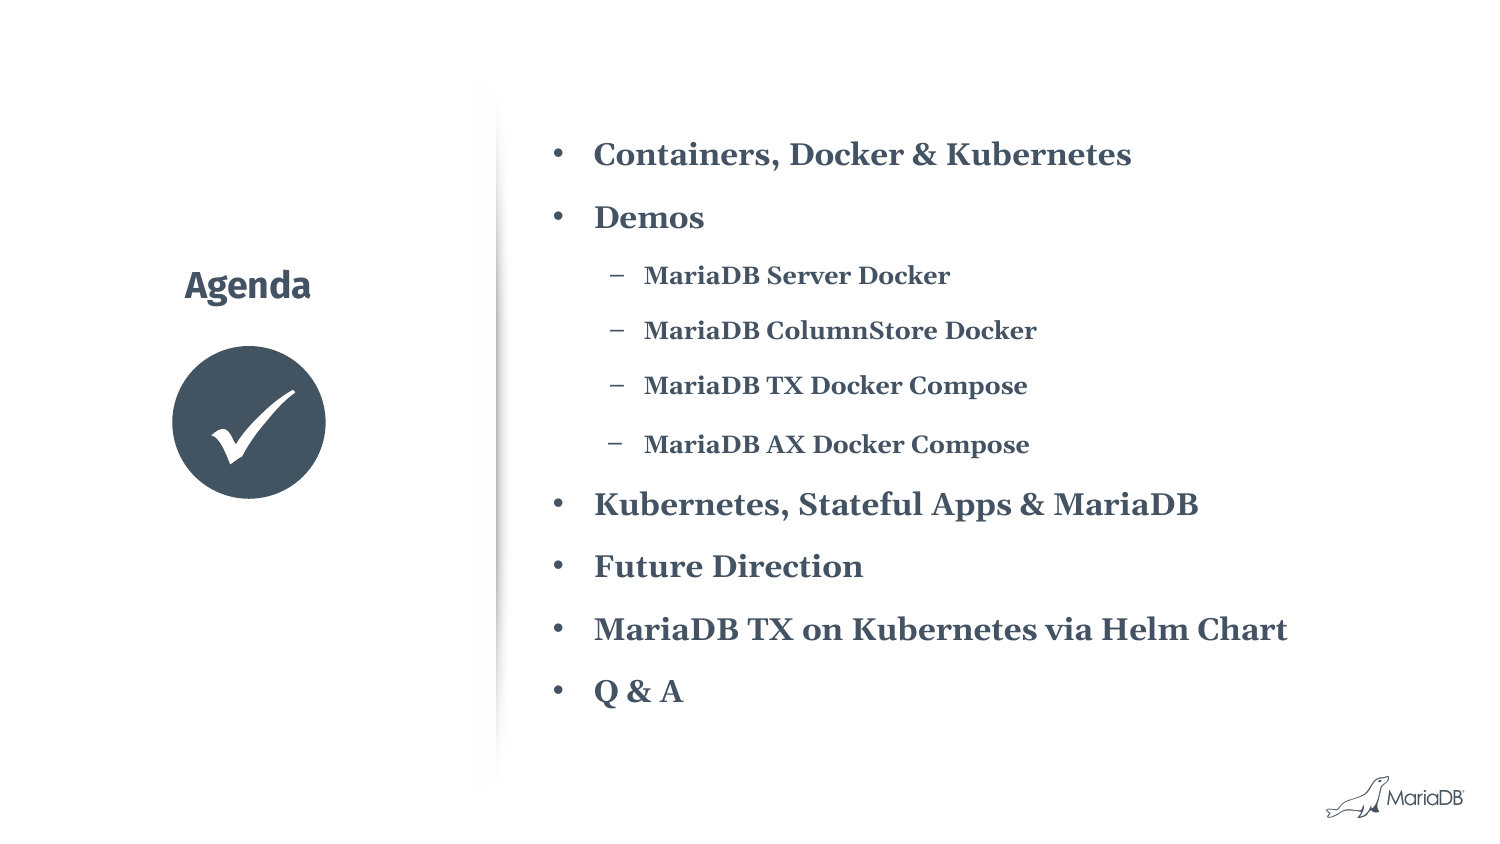

# Agenda
Containers, Docker & Kubernetes
Demos
MariaDB Server Docker
MariaDB ColumnStore Docker
MariaDB TX Docker Compose
MariaDB AX Docker Compose
Kubernetes, Stateful Apps & MariaDB
Future Direction
MariaDB TX on Kubernetes via Helm Chart
Q & A